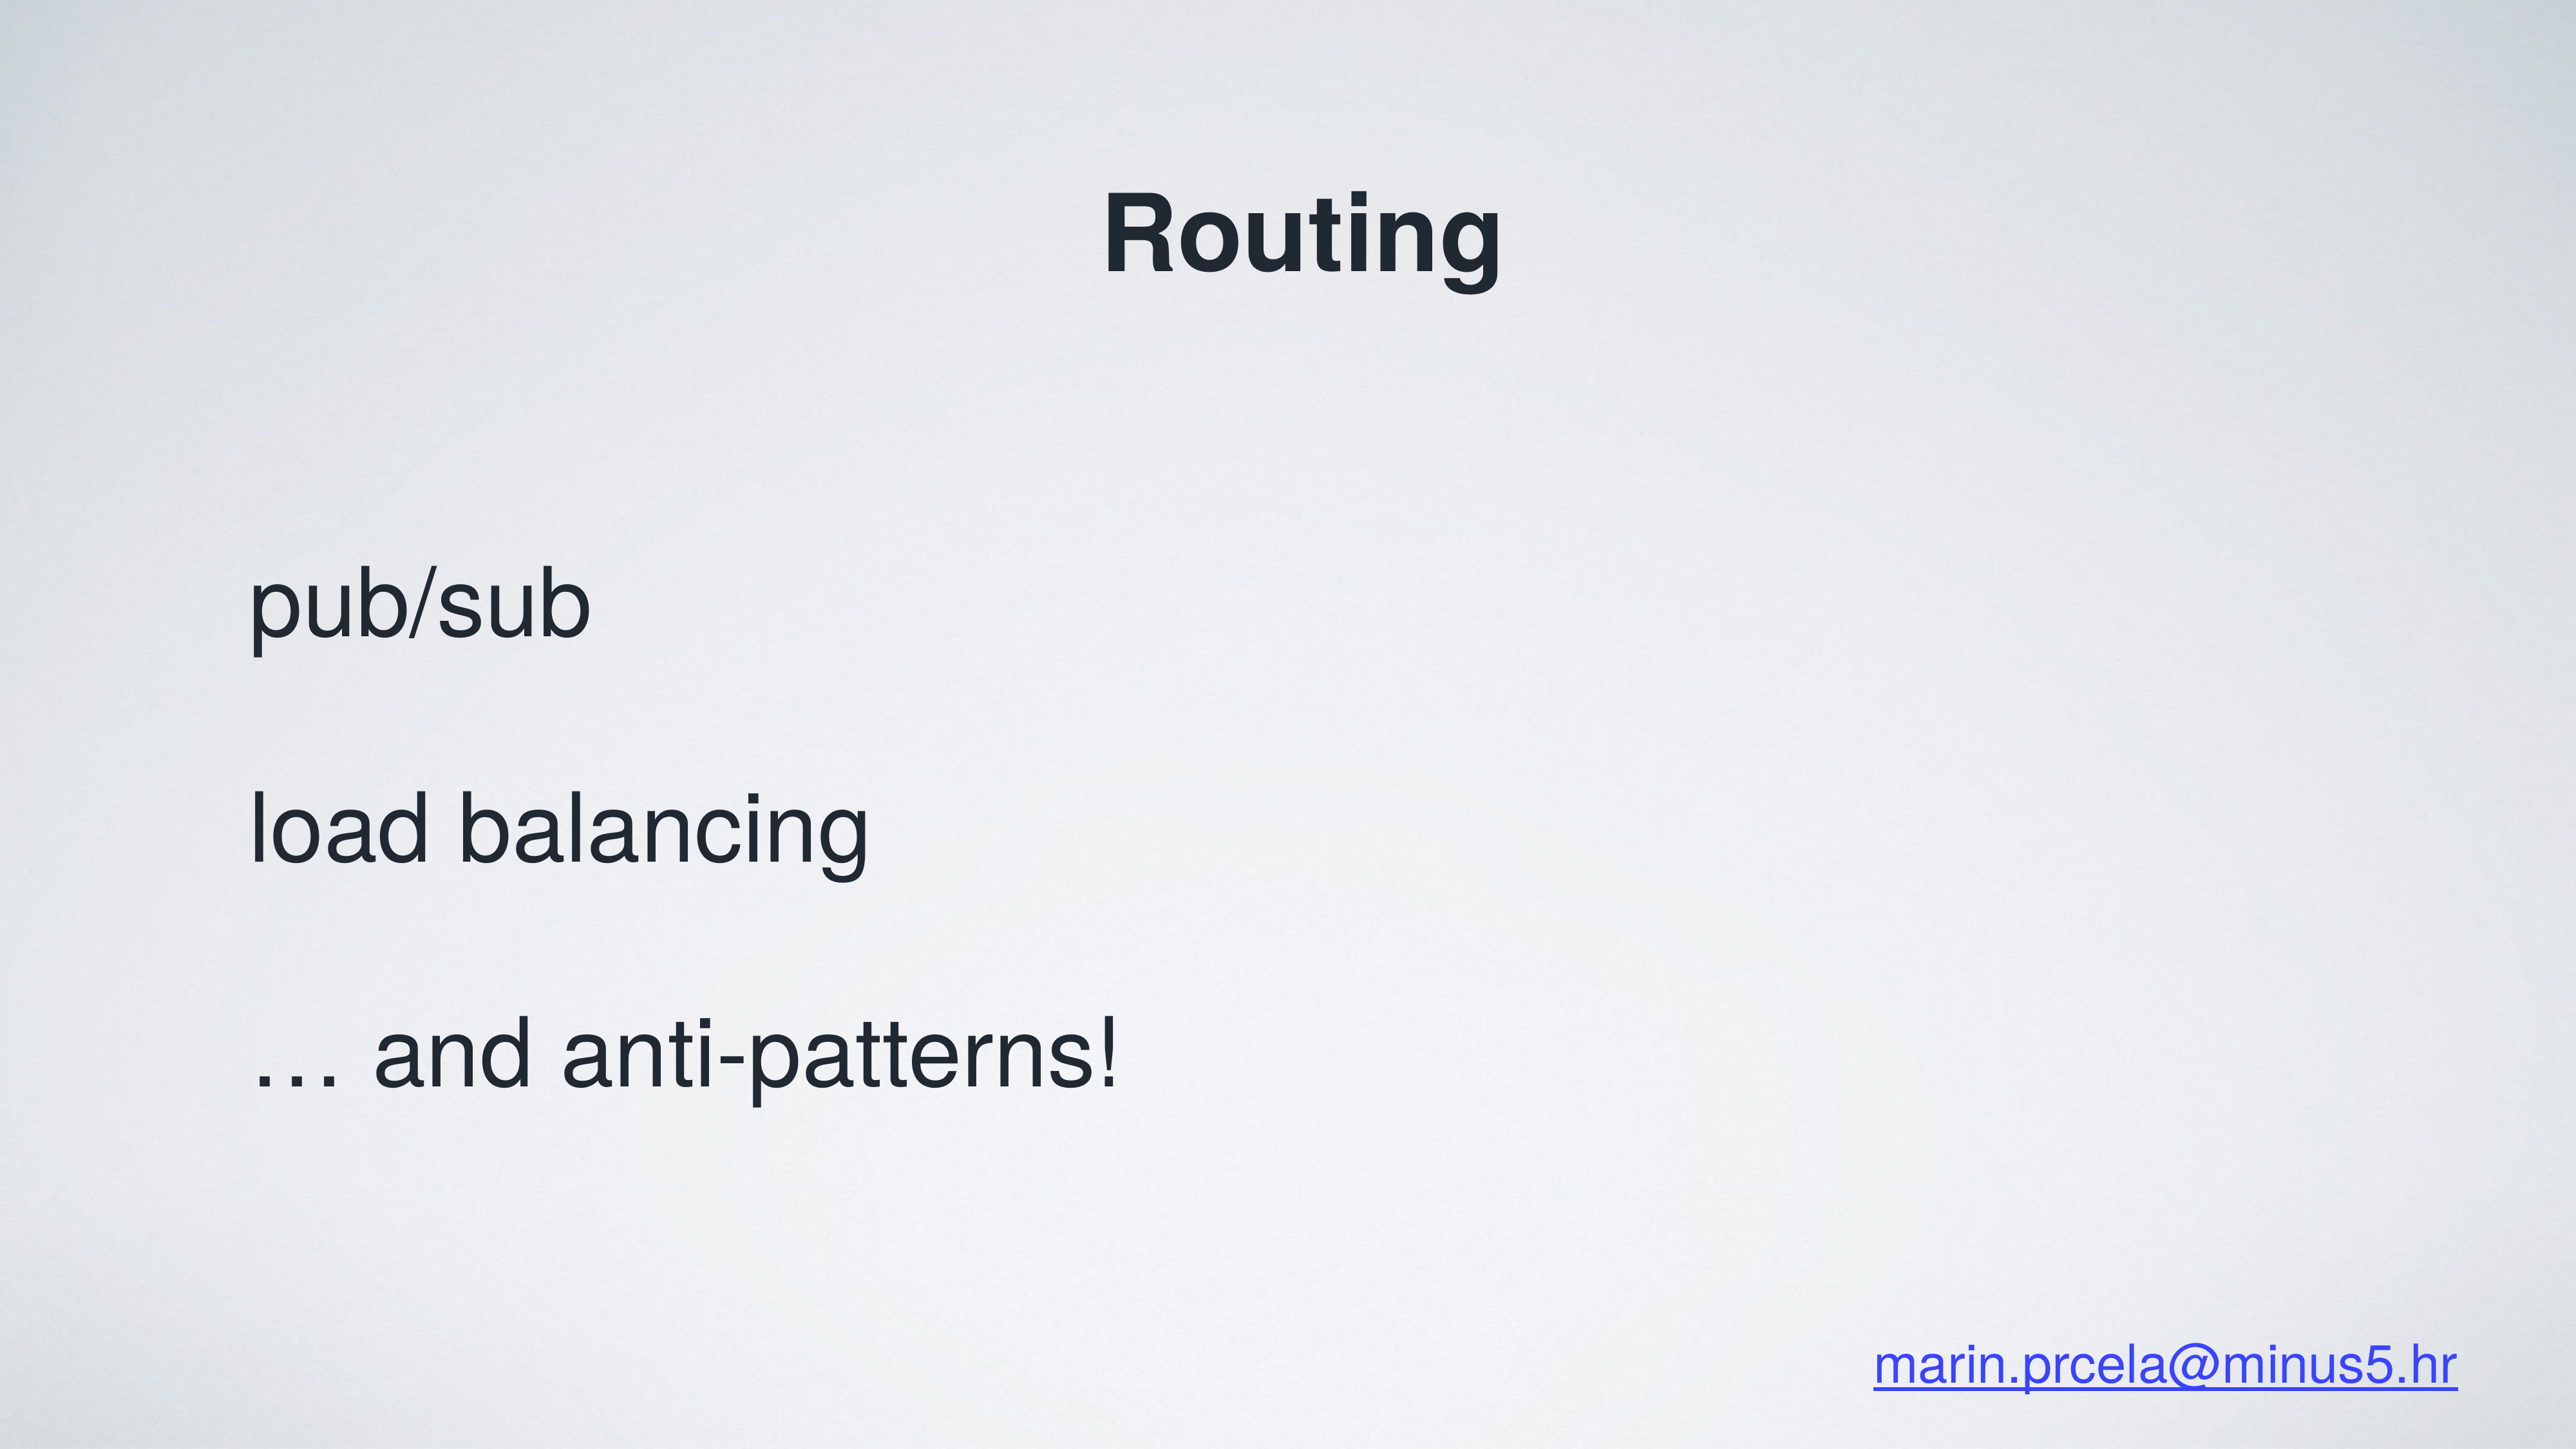

Routing
pub/sub
load balancing
… and anti-patterns!
marin.prcela@minus5.hr